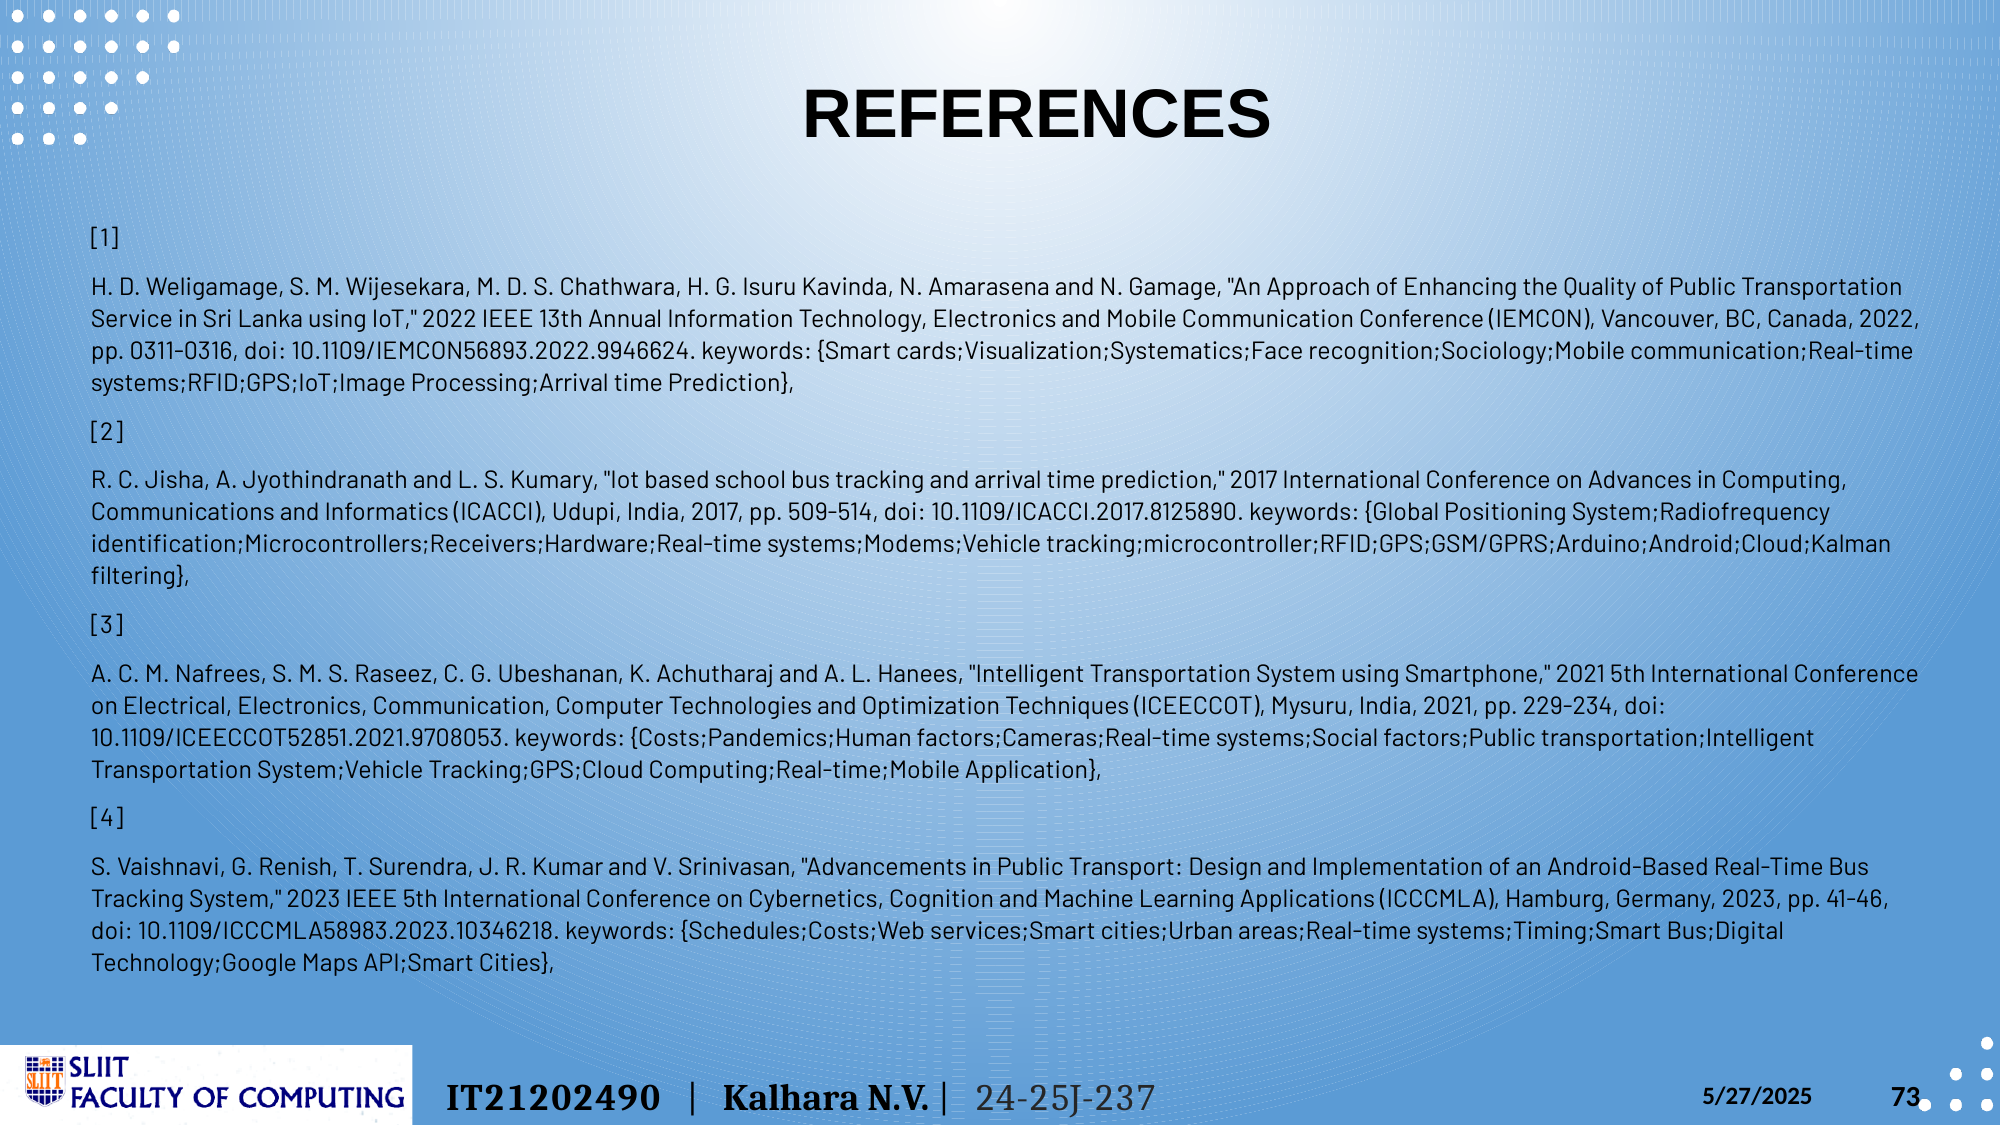

References

[1]
H. D. Weligamage, S. M. Wijesekara, M. D. S. Chathwara, H. G. Isuru Kavinda, N. Amarasena and N. Gamage, "An Approach of Enhancing the Quality of Public Transportation Service in Sri Lanka using IoT," 2022 IEEE 13th Annual Information Technology, Electronics and Mobile Communication Conference (IEMCON), Vancouver, BC, Canada, 2022, pp. 0311-0316, doi: 10.1109/IEMCON56893.2022.9946624. keywords: {Smart cards;Visualization;Systematics;Face recognition;Sociology;Mobile communication;Real-time systems;RFID;GPS;IoT;Image Processing;Arrival time Prediction},
[2]
R. C. Jisha, A. Jyothindranath and L. S. Kumary, "Iot based school bus tracking and arrival time prediction," 2017 International Conference on Advances in Computing, Communications and Informatics (ICACCI), Udupi, India, 2017, pp. 509-514, doi: 10.1109/ICACCI.2017.8125890. keywords: {Global Positioning System;Radiofrequency identification;Microcontrollers;Receivers;Hardware;Real-time systems;Modems;Vehicle tracking;microcontroller;RFID;GPS;GSM/GPRS;Arduino;Android;Cloud;Kalman filtering},
[3]
A. C. M. Nafrees, S. M. S. Raseez, C. G. Ubeshanan, K. Achutharaj and A. L. Hanees, "Intelligent Transportation System using Smartphone," 2021 5th International Conference on Electrical, Electronics, Communication, Computer Technologies and Optimization Techniques (ICEECCOT), Mysuru, India, 2021, pp. 229-234, doi: 10.1109/ICEECCOT52851.2021.9708053. keywords: {Costs;Pandemics;Human factors;Cameras;Real-time systems;Social factors;Public transportation;Intelligent Transportation System;Vehicle Tracking;GPS;Cloud Computing;Real-time;Mobile Application},
[4]
S. Vaishnavi, G. Renish, T. Surendra, J. R. Kumar and V. Srinivasan, "Advancements in Public Transport: Design and Implementation of an Android-Based Real-Time Bus Tracking System," 2023 IEEE 5th International Conference on Cybernetics, Cognition and Machine Learning Applications (ICCCMLA), Hamburg, Germany, 2023, pp. 41-46, doi: 10.1109/ICCCMLA58983.2023.10346218. keywords: {Schedules;Costs;Web services;Smart cities;Urban areas;Real-time systems;Timing;Smart Bus;Digital Technology;Google Maps API;Smart Cities},

IT21202490   |   Kalhara N.V. |   24-25J-237